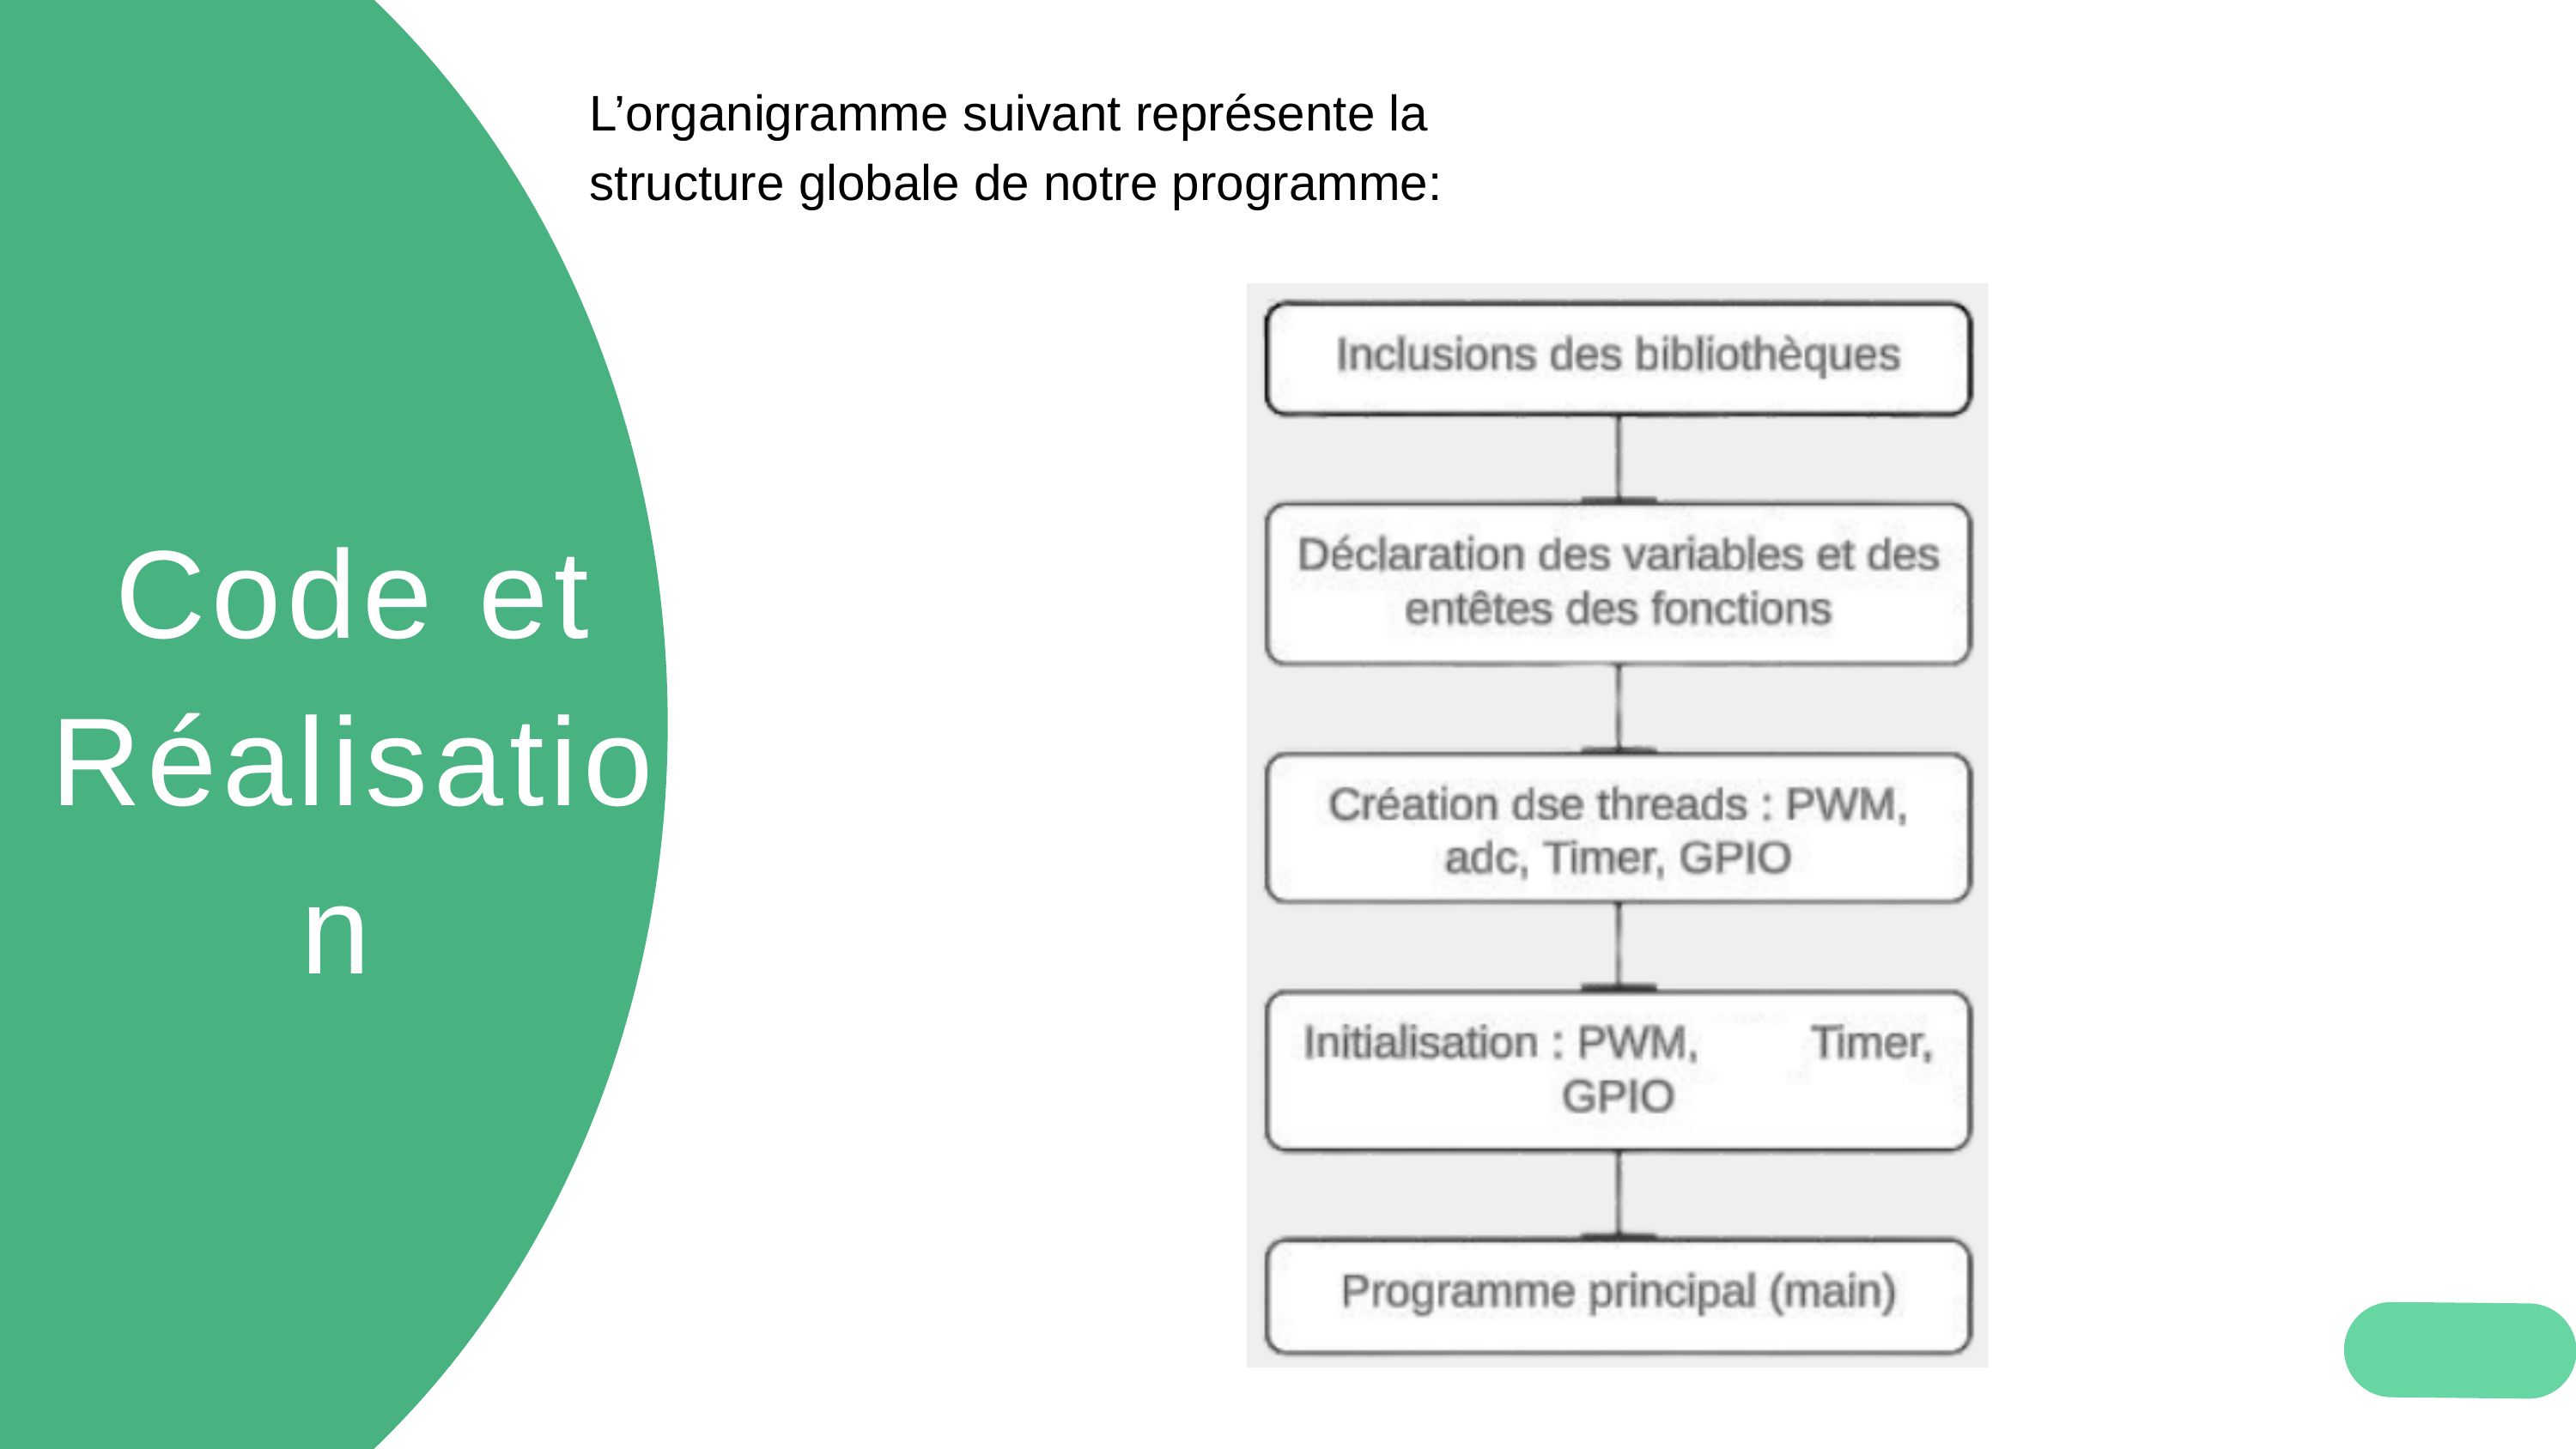

L’organigramme suivant représente la
structure globale de notre programme:

Code et Réalisation